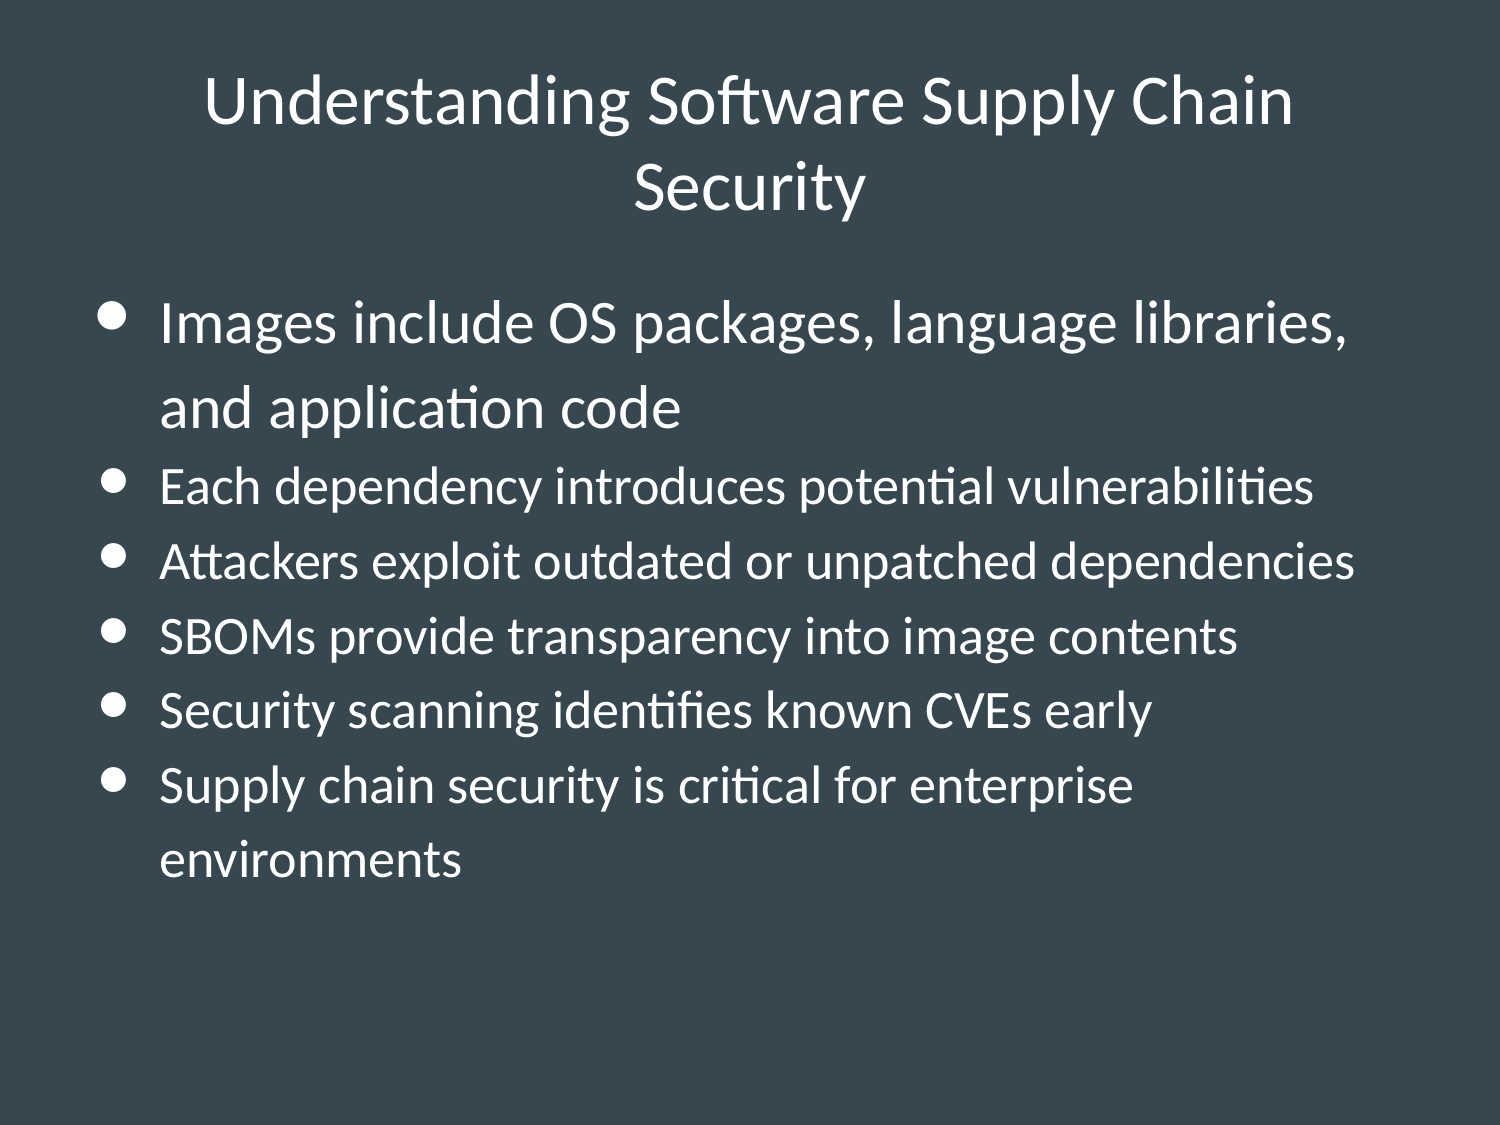

# Understanding Software Supply Chain Security
Images include OS packages, language libraries, and application code
Each dependency introduces potential vulnerabilities
Attackers exploit outdated or unpatched dependencies
SBOMs provide transparency into image contents
Security scanning identifies known CVEs early
Supply chain security is critical for enterprise environments